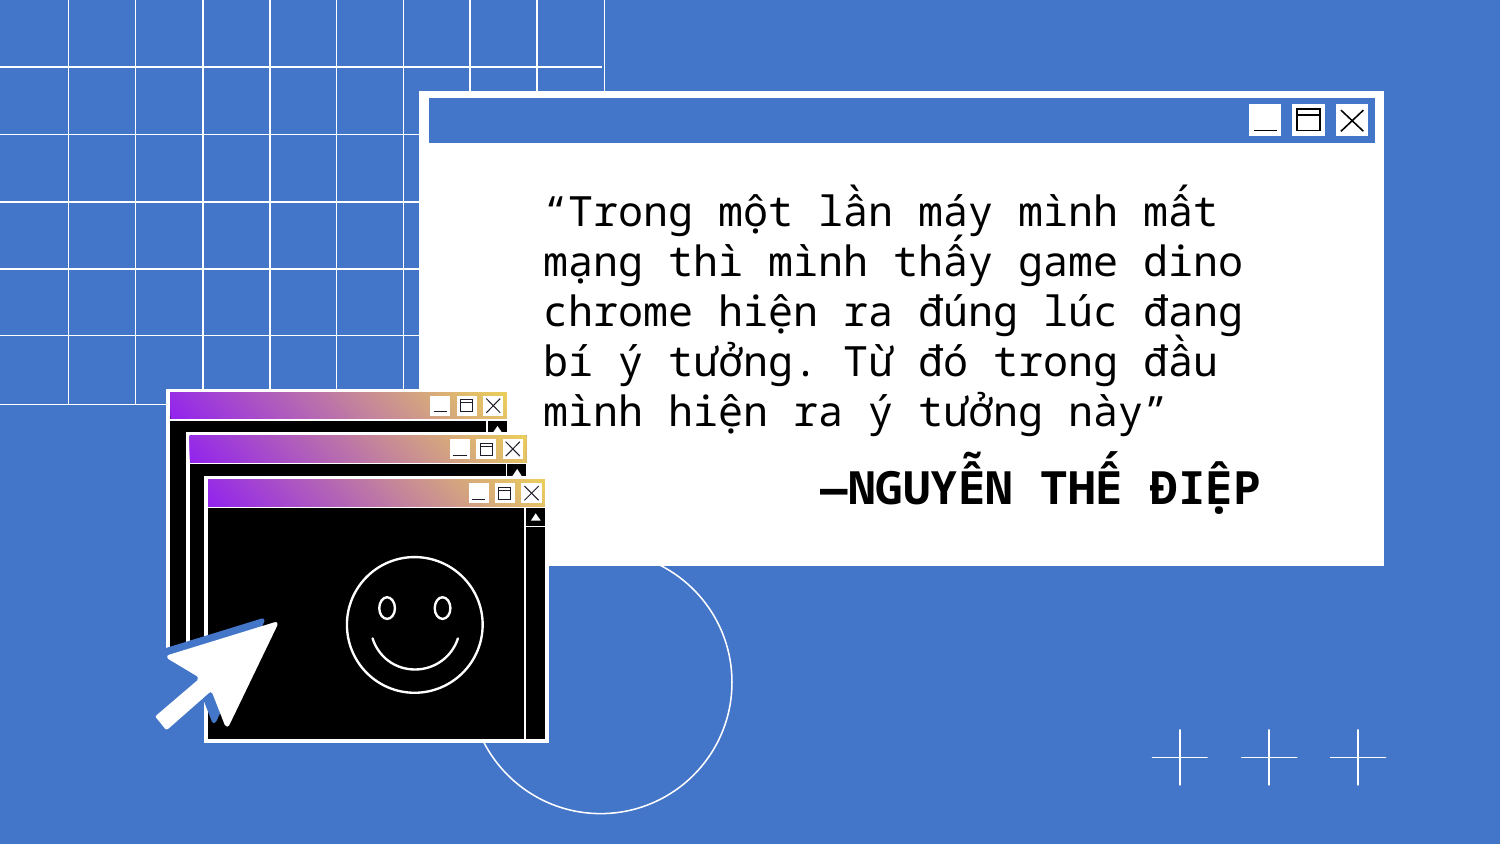

“Trong một lần máy mình mất mạng thì mình thấy game dino chrome hiện ra đúng lúc đang bí ý tưởng. Từ đó trong đầu mình hiện ra ý tưởng này”

# —NGUYỄN THẾ ĐIỆP